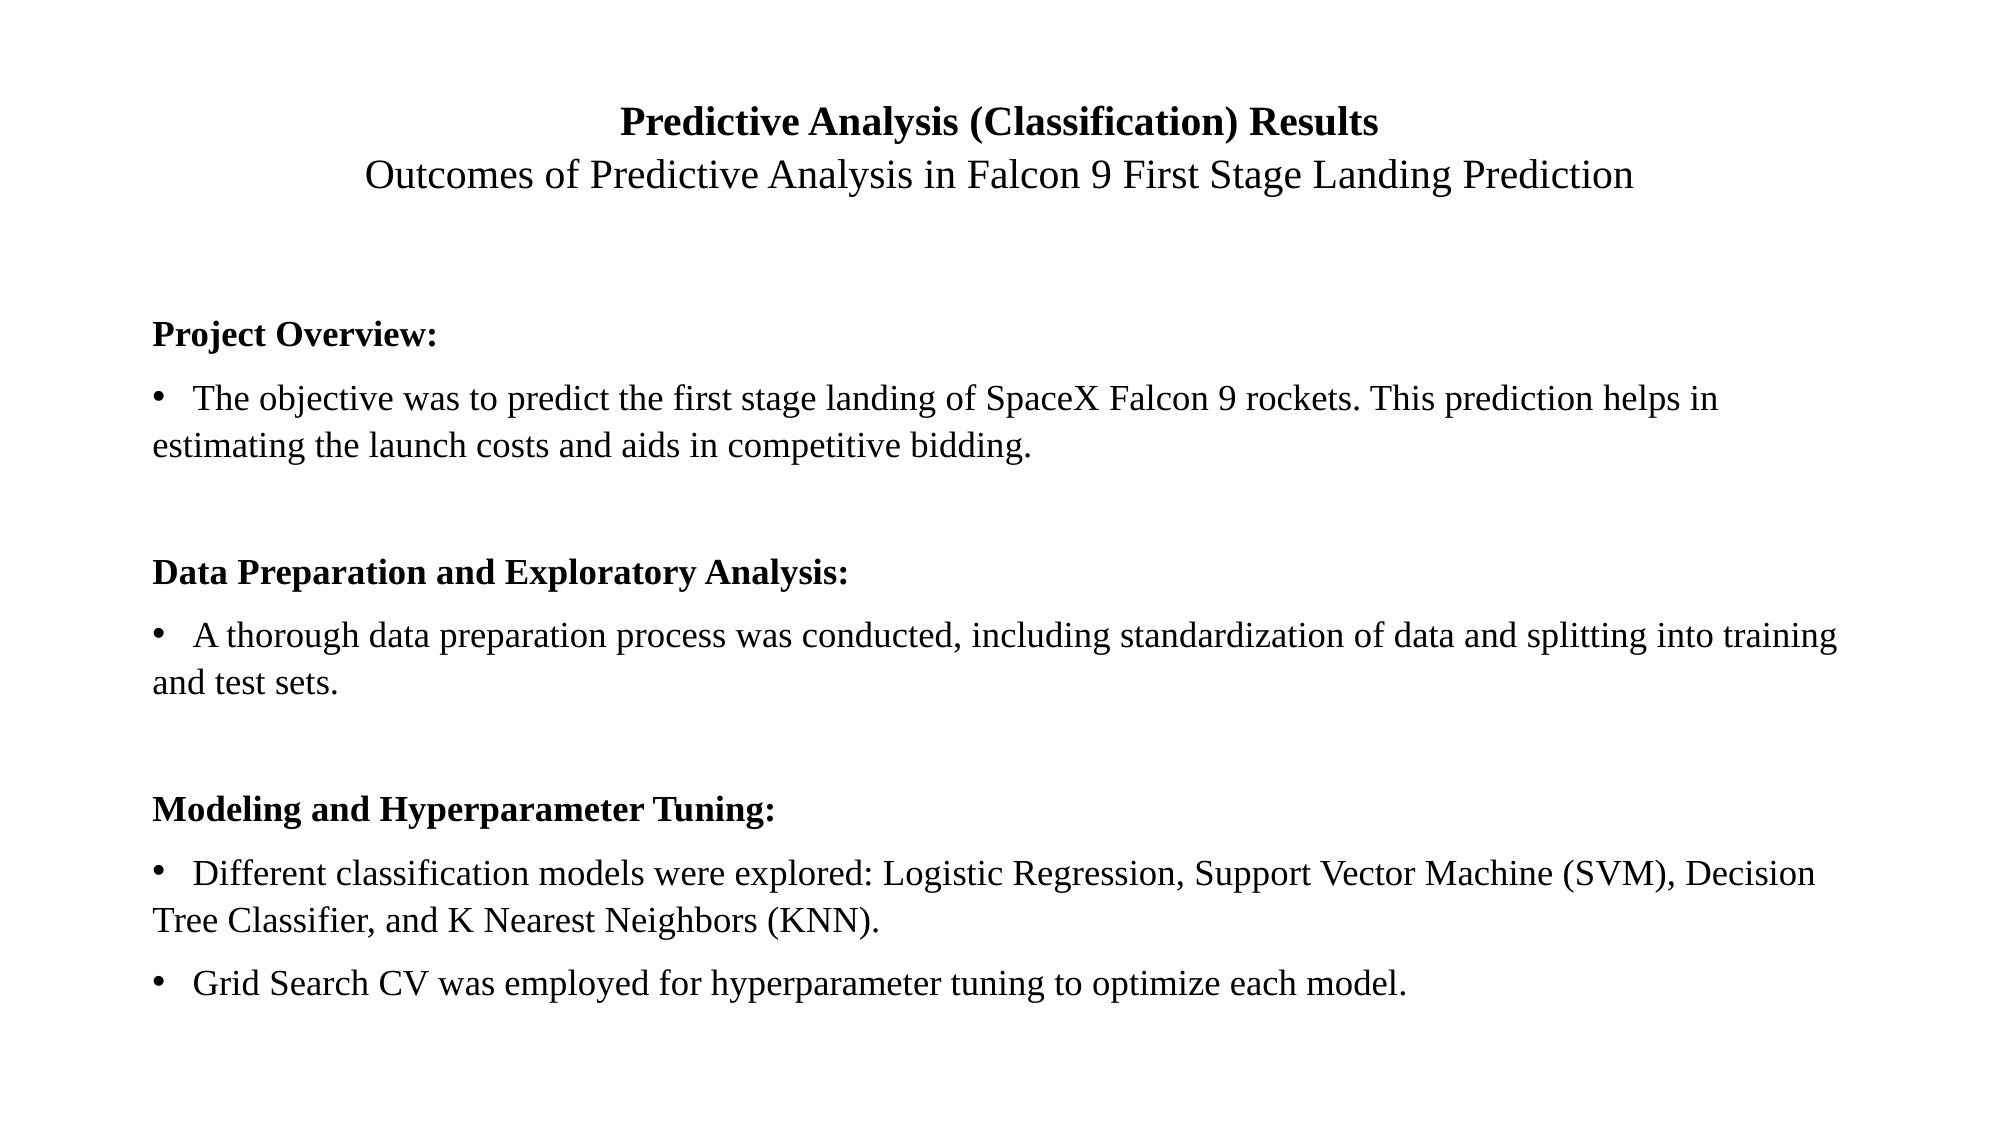

# Predictive Analysis (Classification) Results Outcomes of Predictive Analysis in Falcon 9 First Stage Landing Prediction
Project Overview:
   The objective was to predict the first stage landing of SpaceX Falcon 9 rockets. This prediction helps in estimating the launch costs and aids in competitive bidding.

Data Preparation and Exploratory Analysis:
   A thorough data preparation process was conducted, including standardization of data and splitting into training and test sets.

Modeling and Hyperparameter Tuning:
   Different classification models were explored: Logistic Regression, Support Vector Machine (SVM), Decision Tree Classifier, and K Nearest Neighbors (KNN).
   Grid Search CV was employed for hyperparameter tuning to optimize each model.